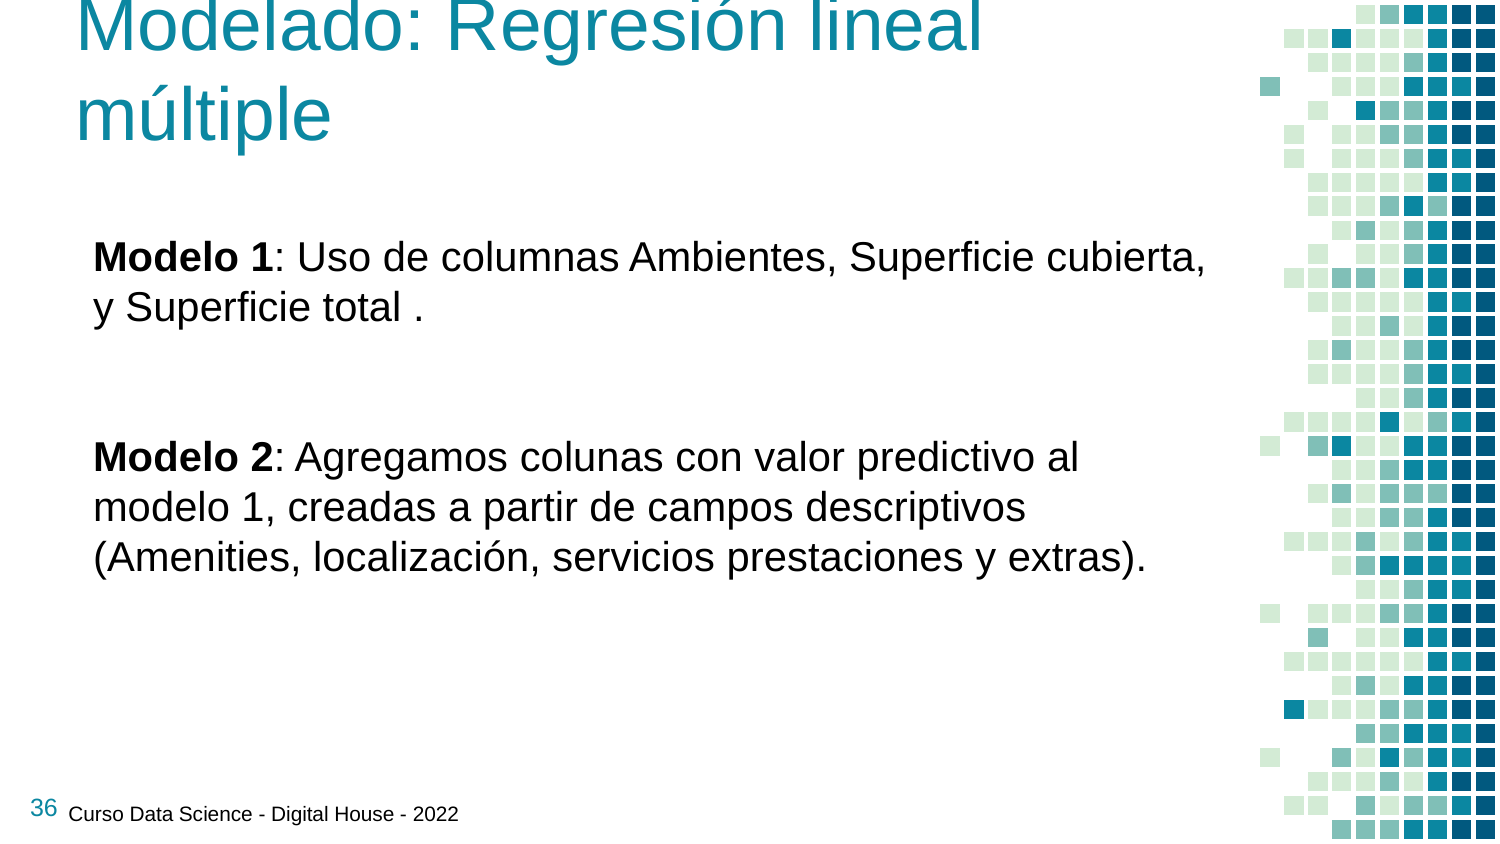

# Modelado: Regresión lineal múltiple
Modelo 1: Uso de columnas Ambientes, Superficie cubierta, y Superficie total .

Modelo 2: Agregamos colunas con valor predictivo al modelo 1, creadas a partir de campos descriptivos (Amenities, localización, servicios prestaciones y extras).
36
Curso Data Science - Digital House - 2022